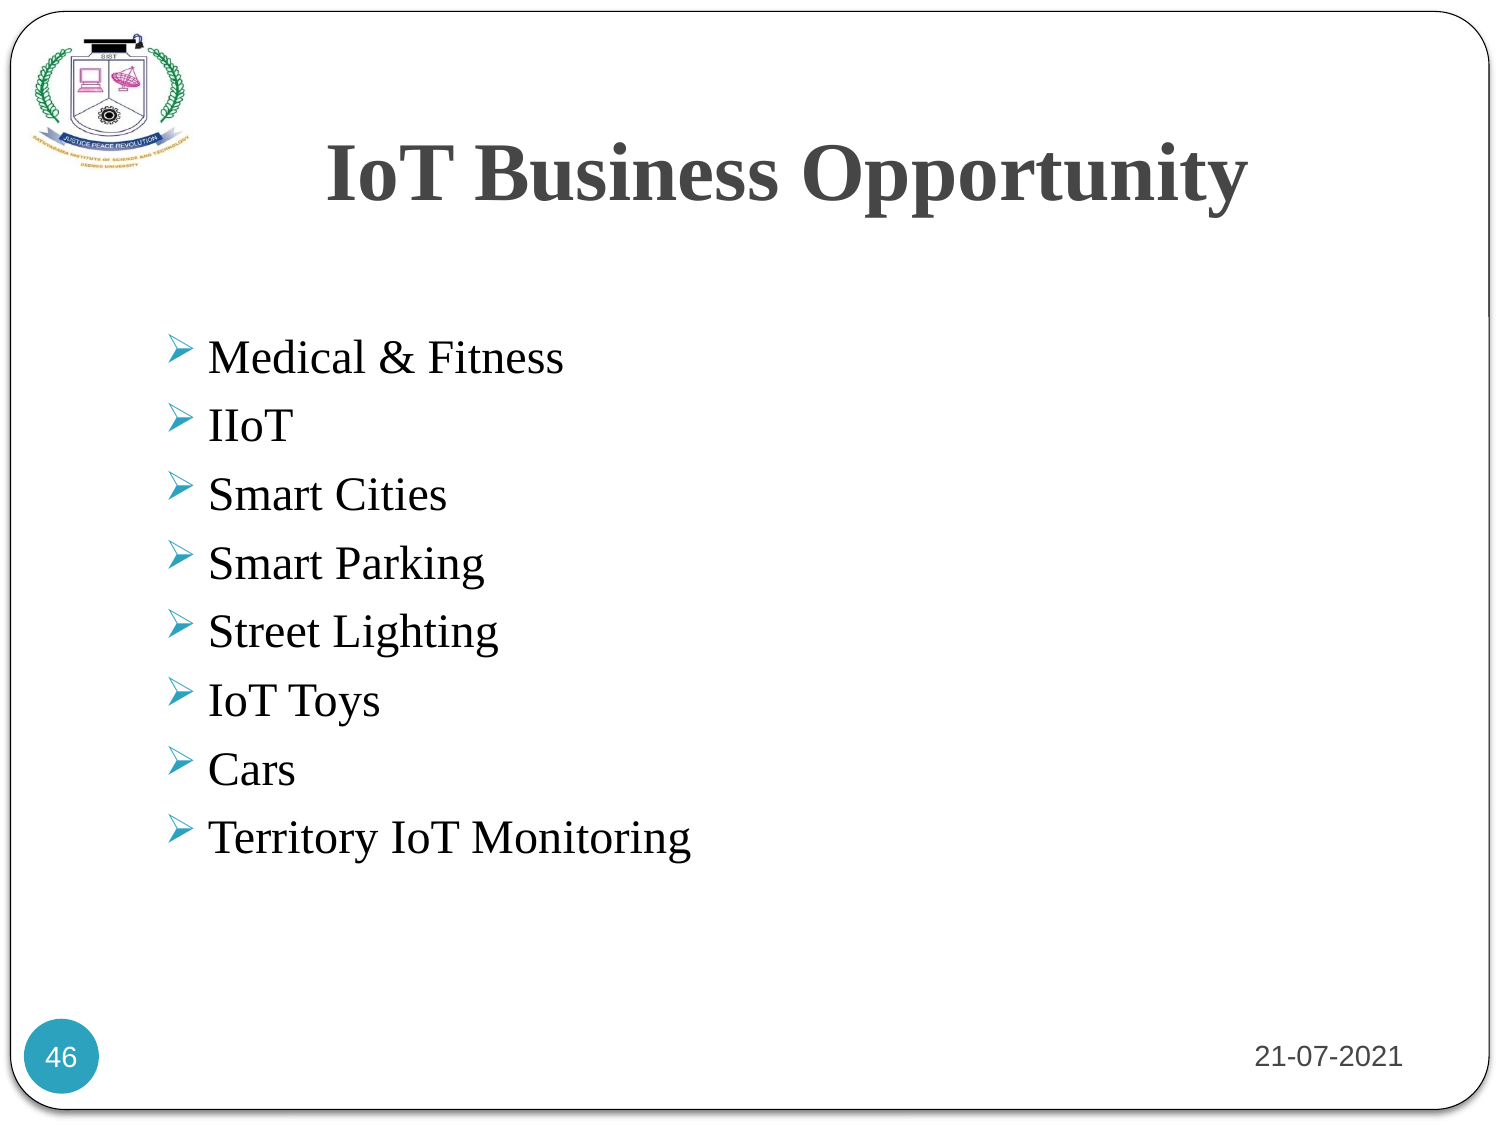

# IoT Business Opportunity

Medical & Fitness
IIoT
Smart Cities
Smart Parking
Street Lighting
IoT Toys
Cars
Territory IoT Monitoring

21-07-2021
46